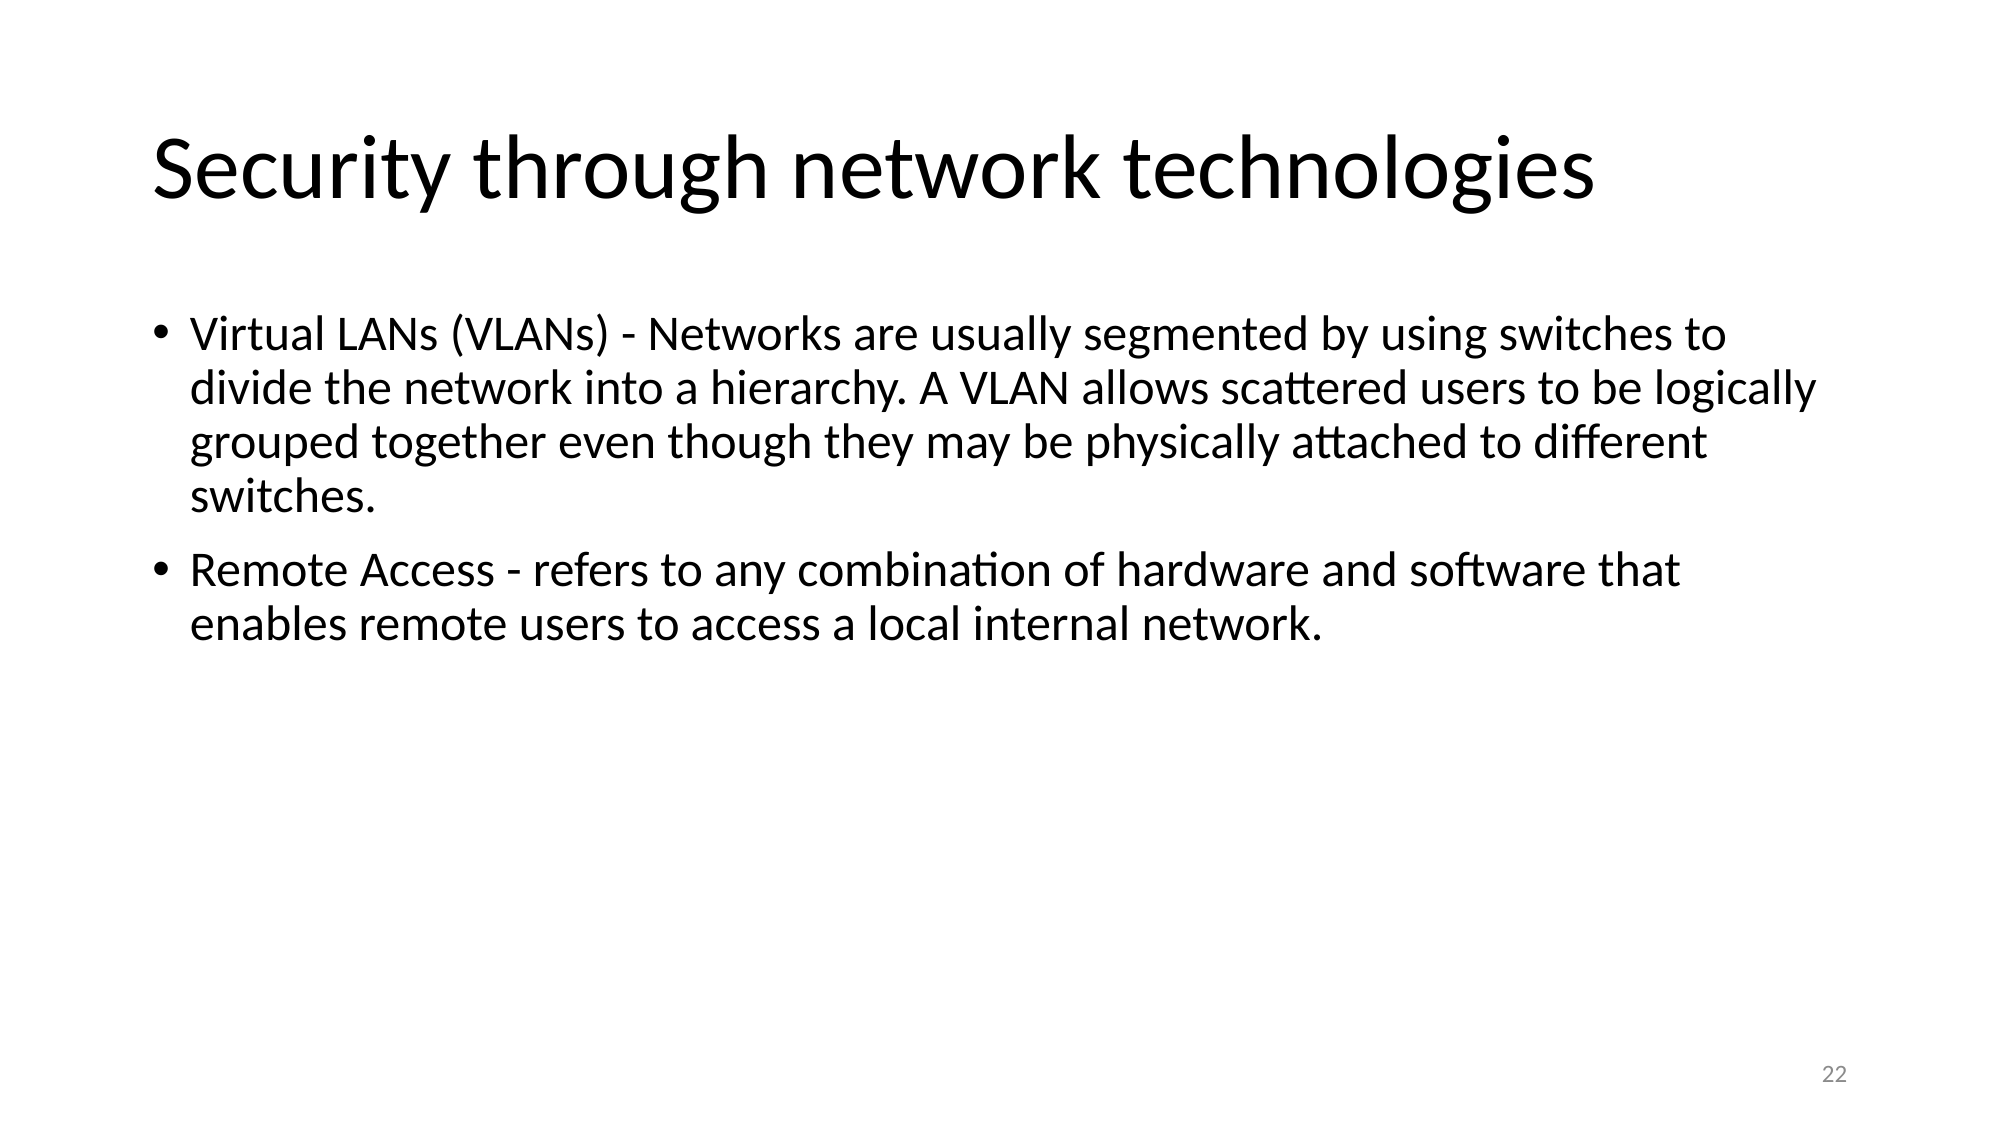

# Security through network technologies
Virtual LANs (VLANs) - Networks are usually segmented by using switches to divide the network into a hierarchy. A VLAN allows scattered users to be logically grouped together even though they may be physically attached to different switches.
Remote Access - refers to any combination of hardware and software that enables remote users to access a local internal network.
22